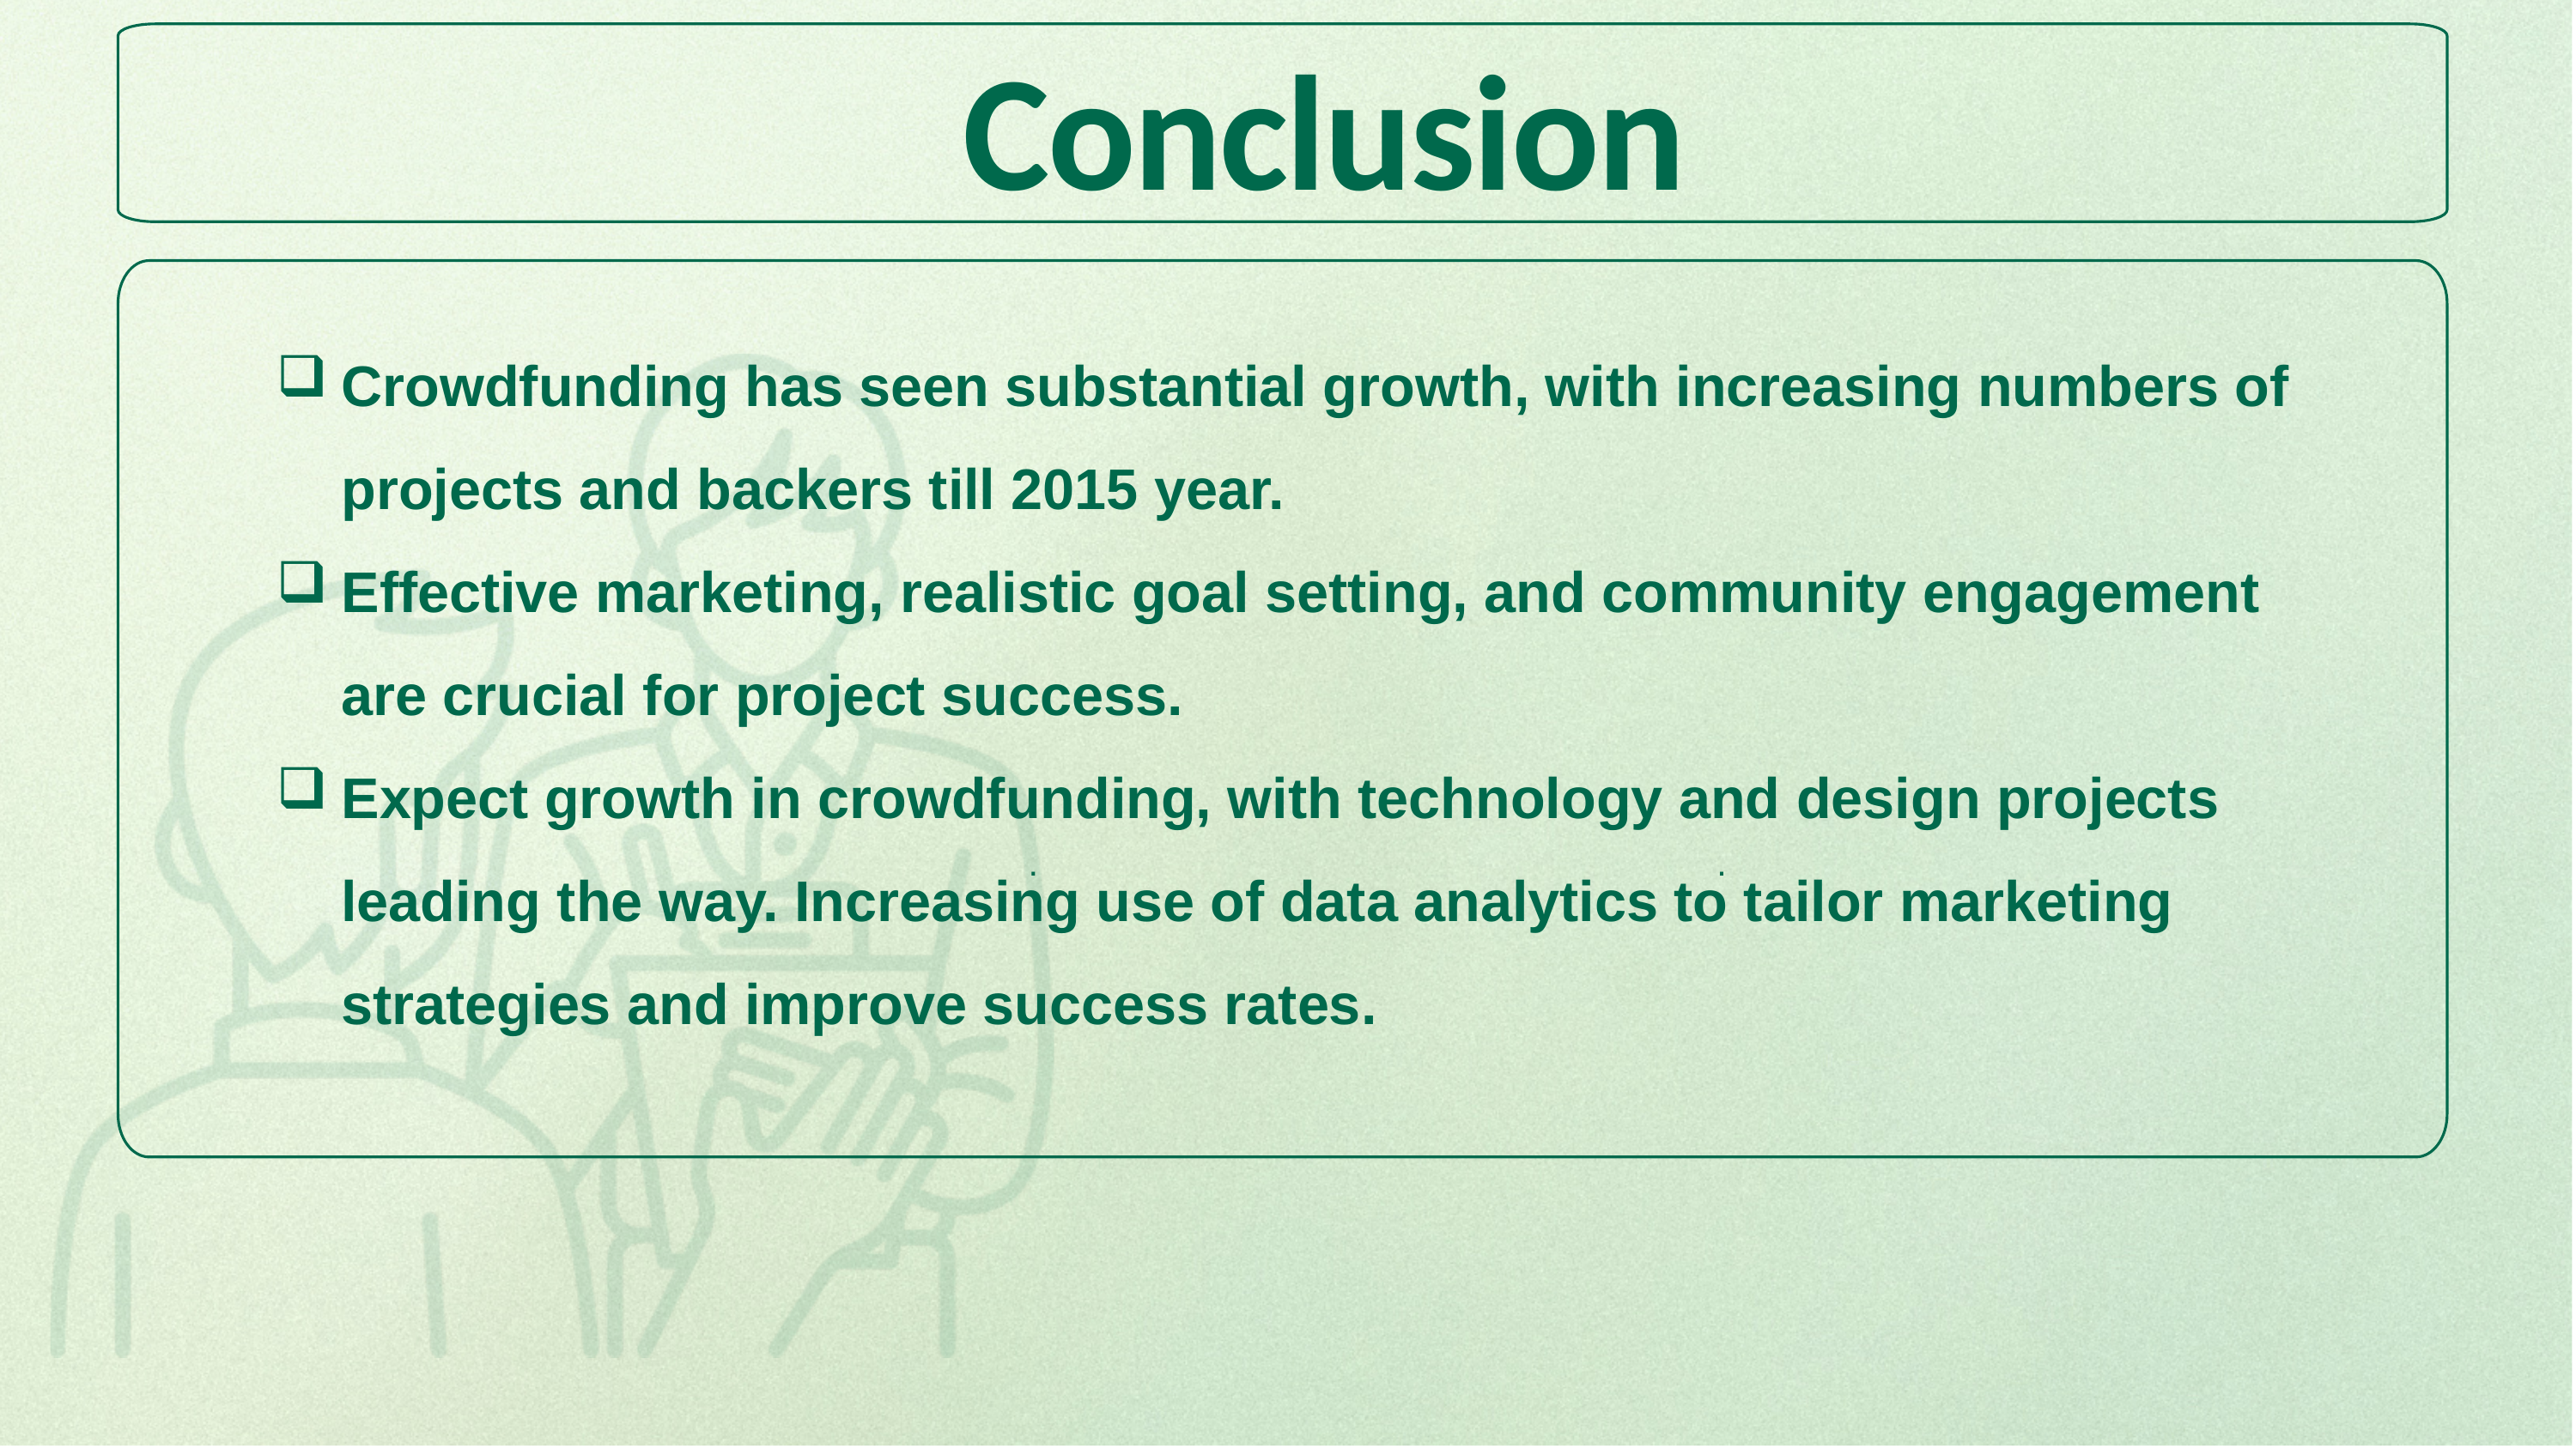

Conclusion

Crowdfunding has seen substantial growth, with increasing numbers of projects and backers till 2015 year.
Effective marketing, realistic goal setting, and community engagement are crucial for project success.
Expect growth in crowdfunding, with technology and design projects leading the way. Increasing use of data analytics to tailor marketing strategies and improve success rates.

.
.